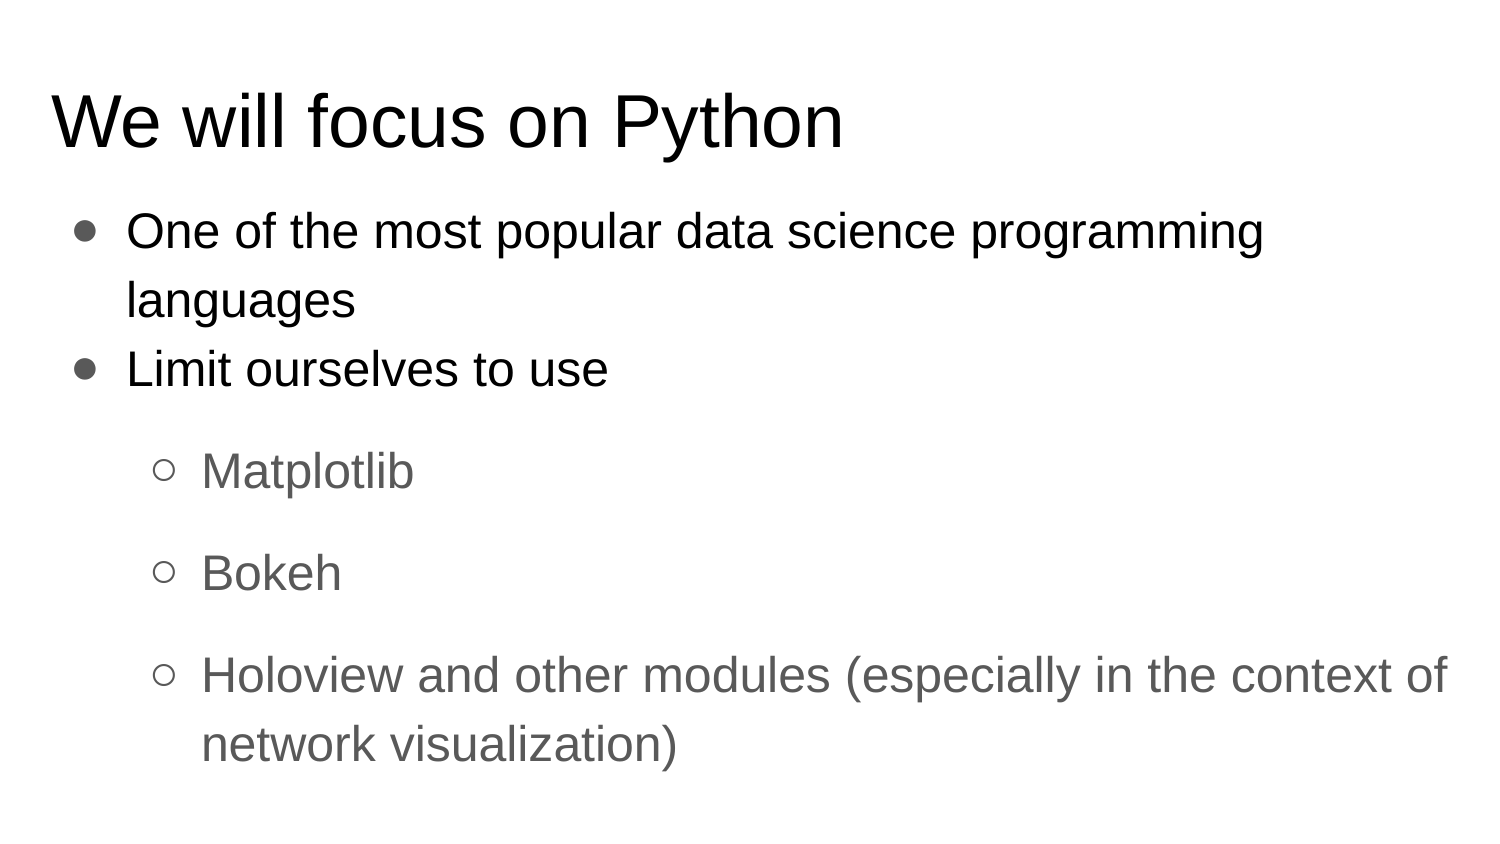

# We will focus on Python
One of the most popular data science programming languages
Limit ourselves to use
Matplotlib
Bokeh
Holoview and other modules (especially in the context of network visualization)